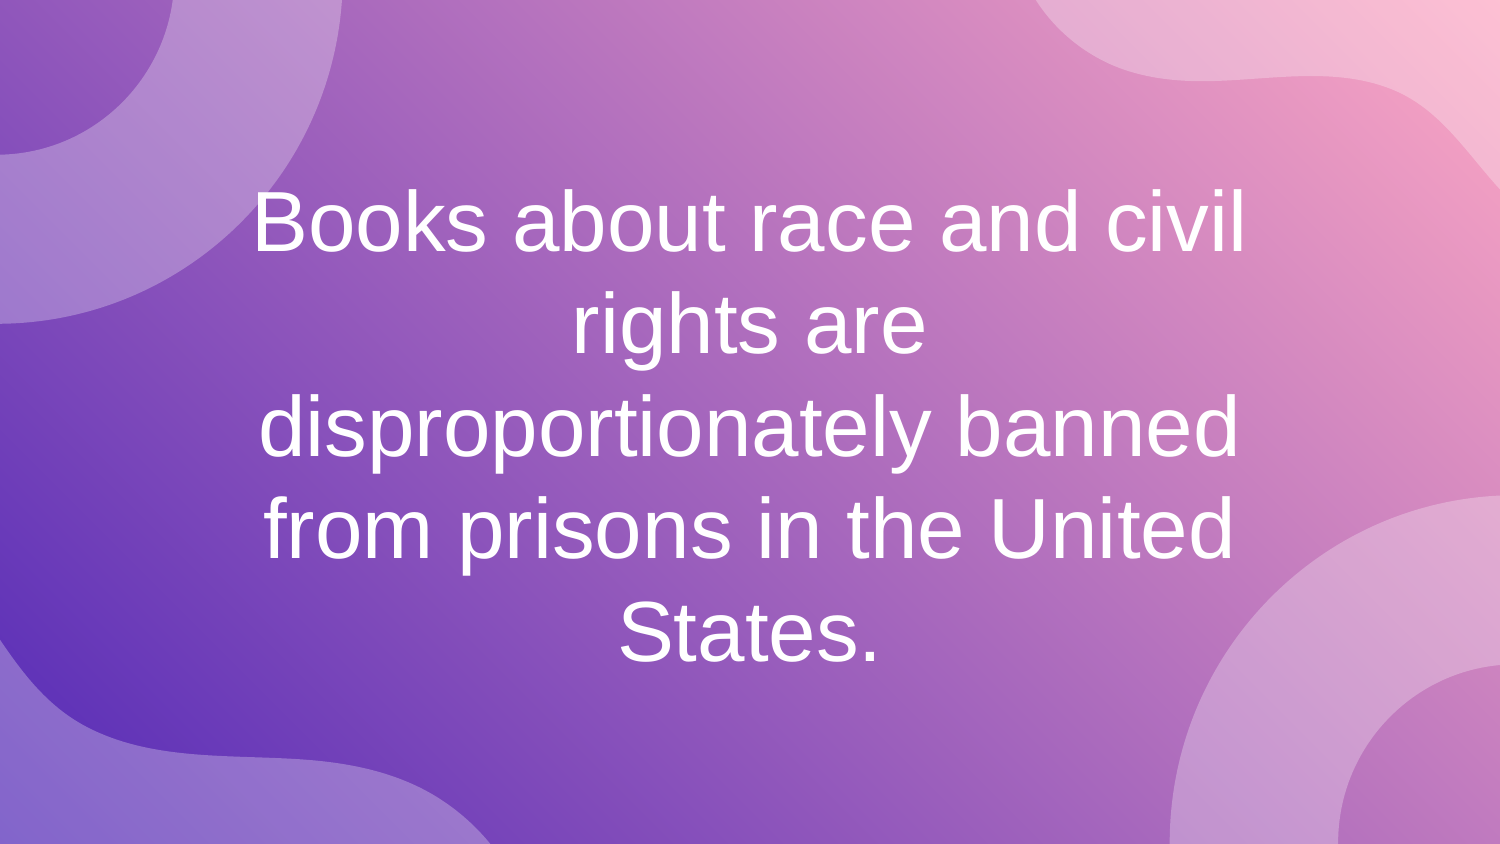

# Books about race and civil rights are disproportionately banned from prisons in the United States.